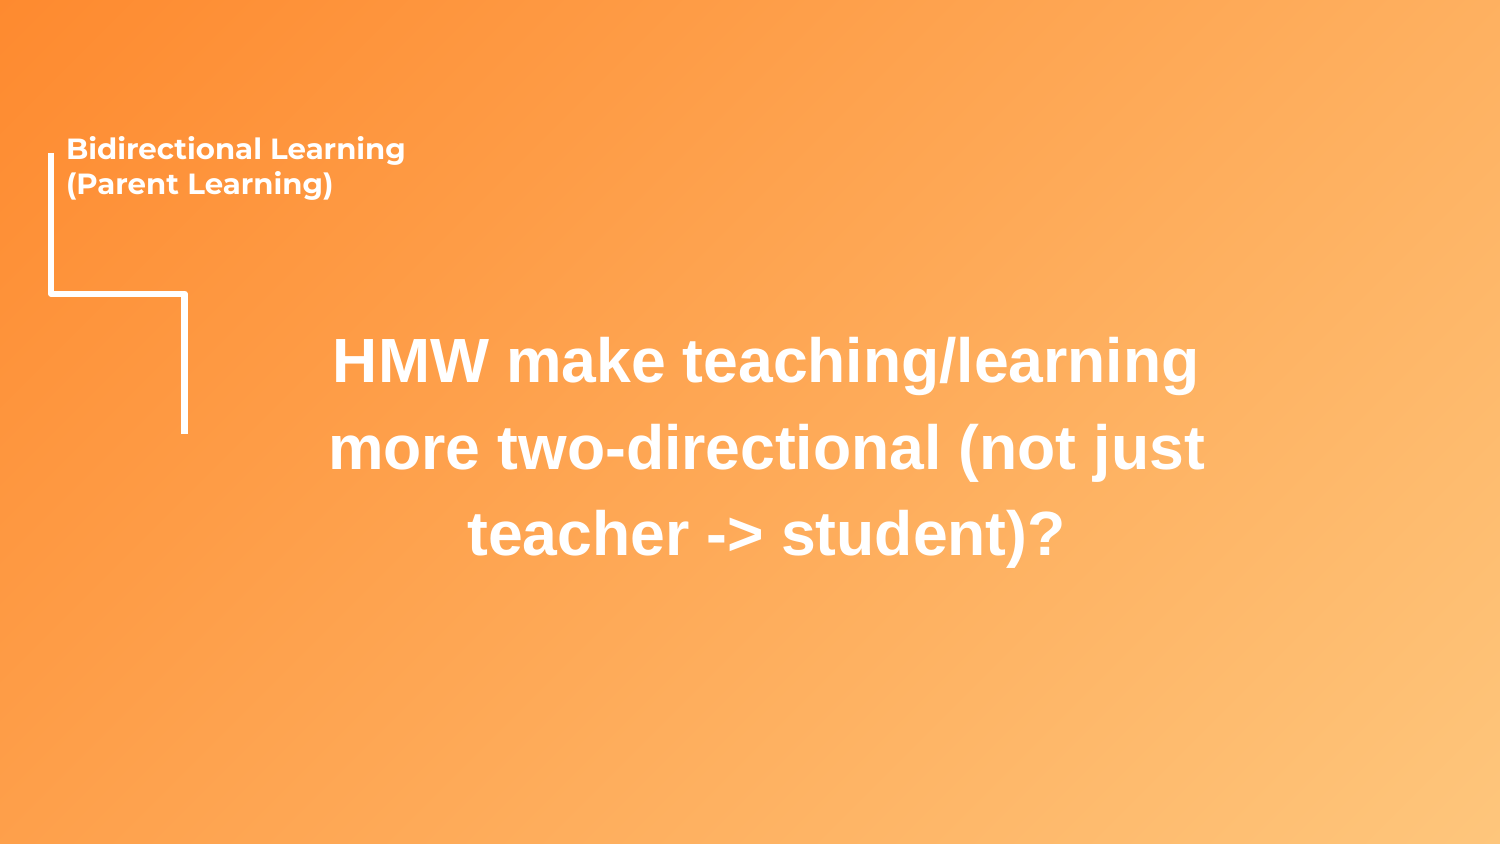

# Bidirectional Learning (Parent Learning)
HMW make teaching/learning more two-directional (not just teacher -> student)?